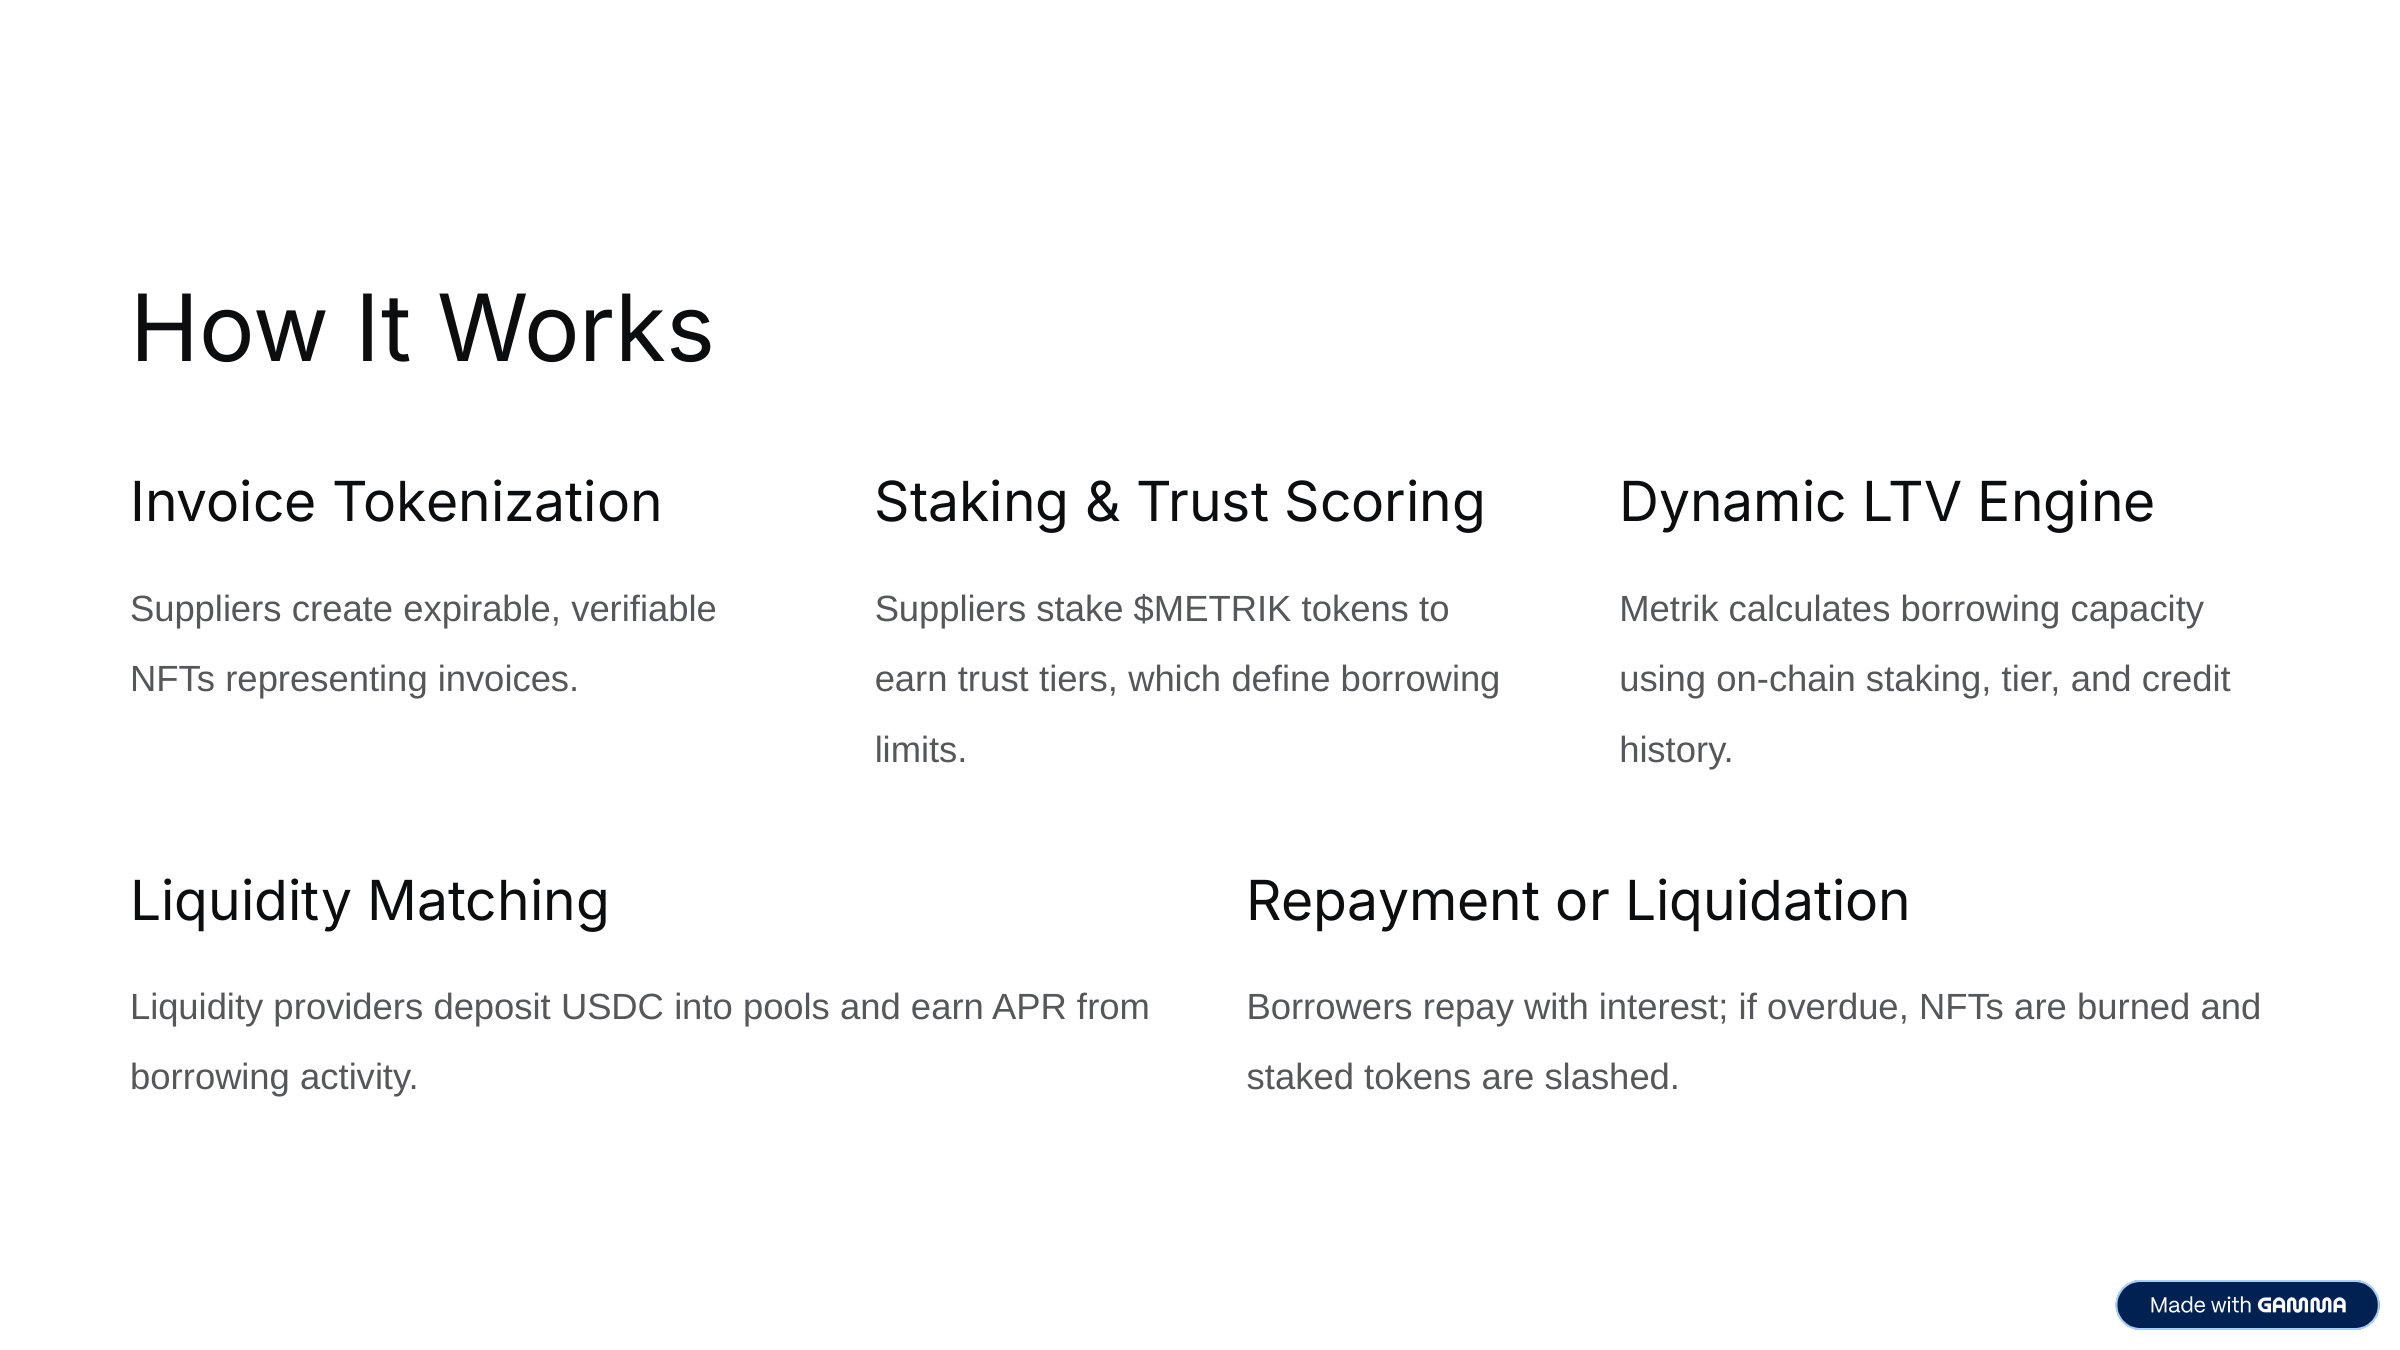

How It Works
Invoice Tokenization
Staking & Trust Scoring
Dynamic LTV Engine
Suppliers create expirable, verifiable NFTs representing invoices.
Suppliers stake $METRIK tokens to earn trust tiers, which define borrowing limits.
Metrik calculates borrowing capacity using on-chain staking, tier, and credit history.
Liquidity Matching
Repayment or Liquidation
Liquidity providers deposit USDC into pools and earn APR from borrowing activity.
Borrowers repay with interest; if overdue, NFTs are burned and staked tokens are slashed.